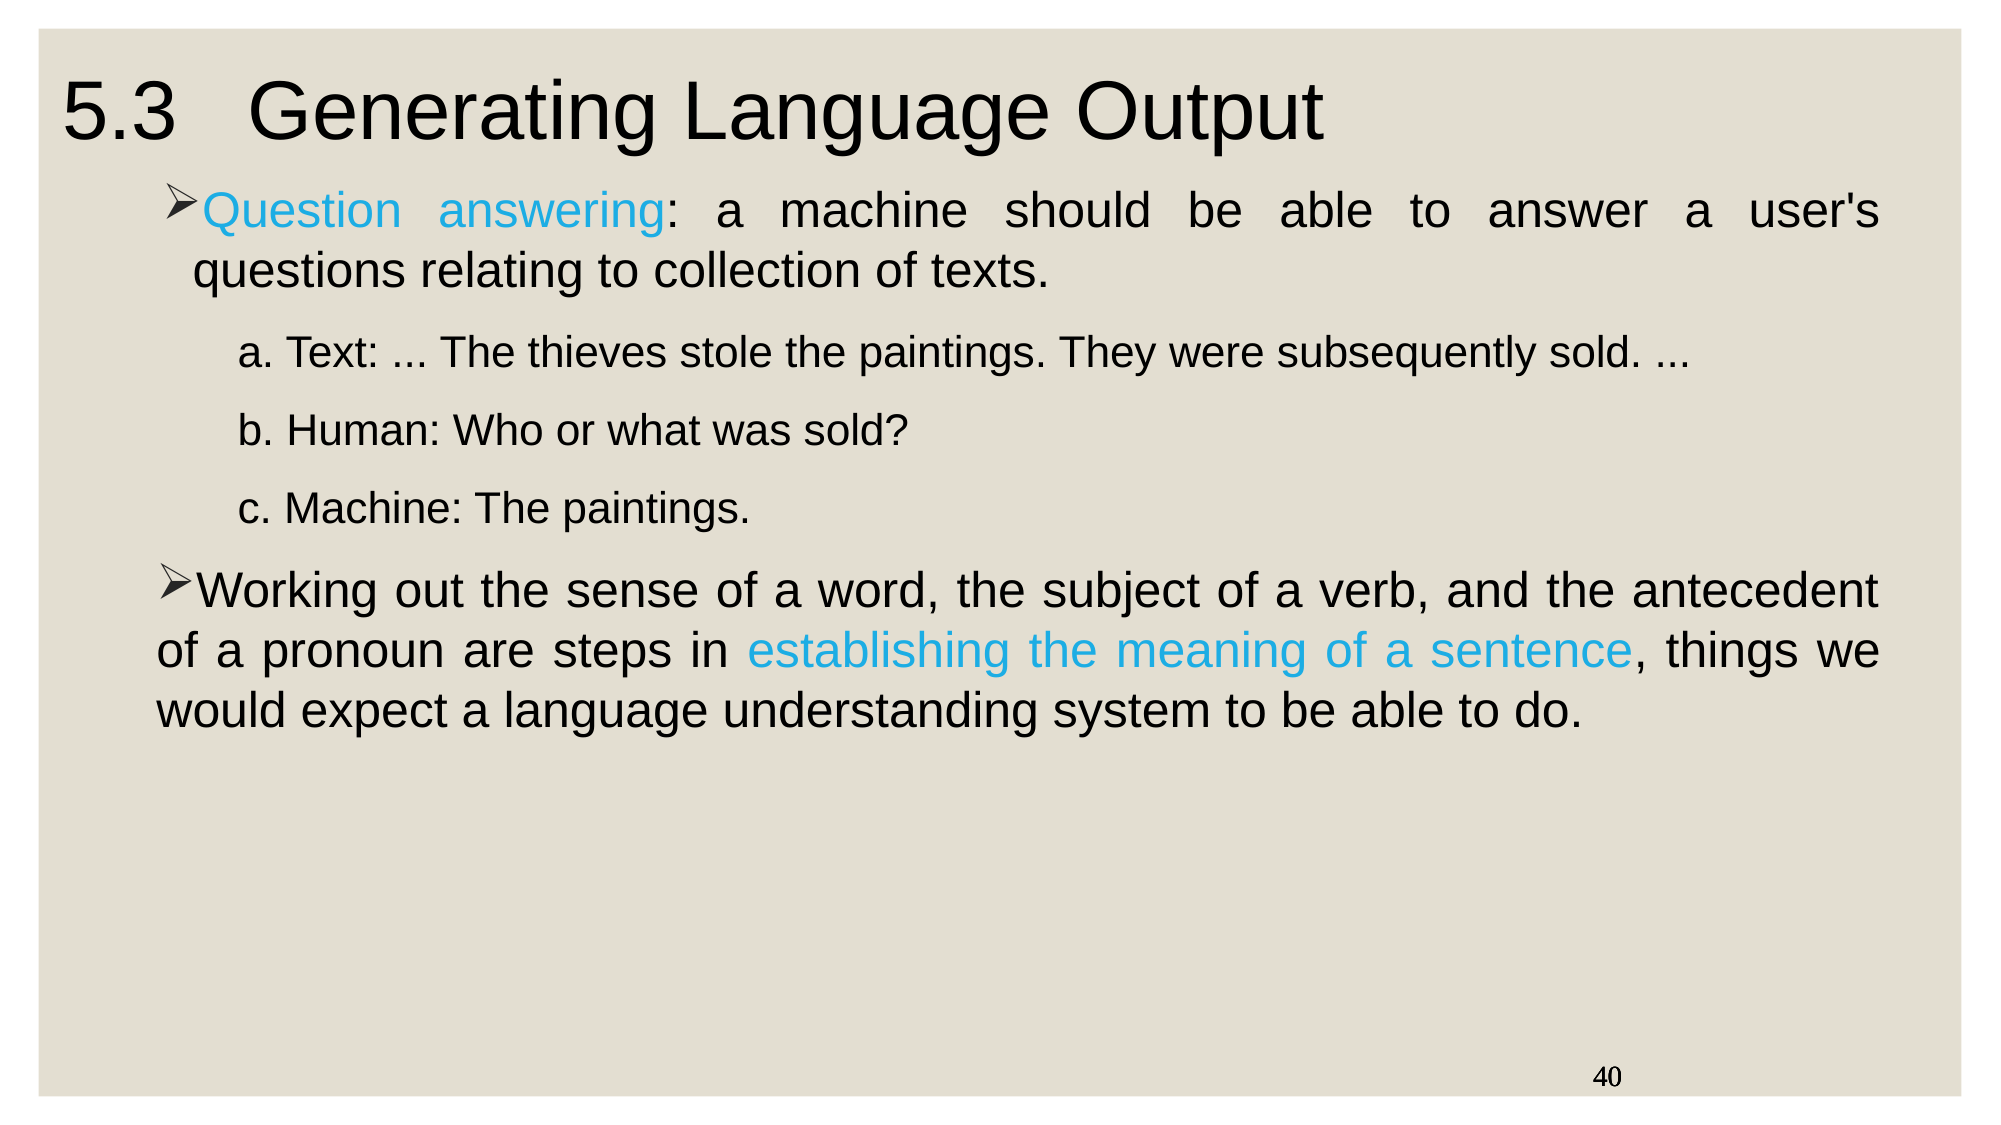

5.3   Generating Language Output
Question answering: a machine should be able to answer a user's questions relating to collection of texts.
a. Text: ... The thieves stole the paintings. They were subsequently sold. ...
b. Human: Who or what was sold?
c. Machine: The paintings.
Working out the sense of a word, the subject of a verb, and the antecedent of a pronoun are steps in establishing the meaning of a sentence, things we would expect a language understanding system to be able to do.

40
40
40